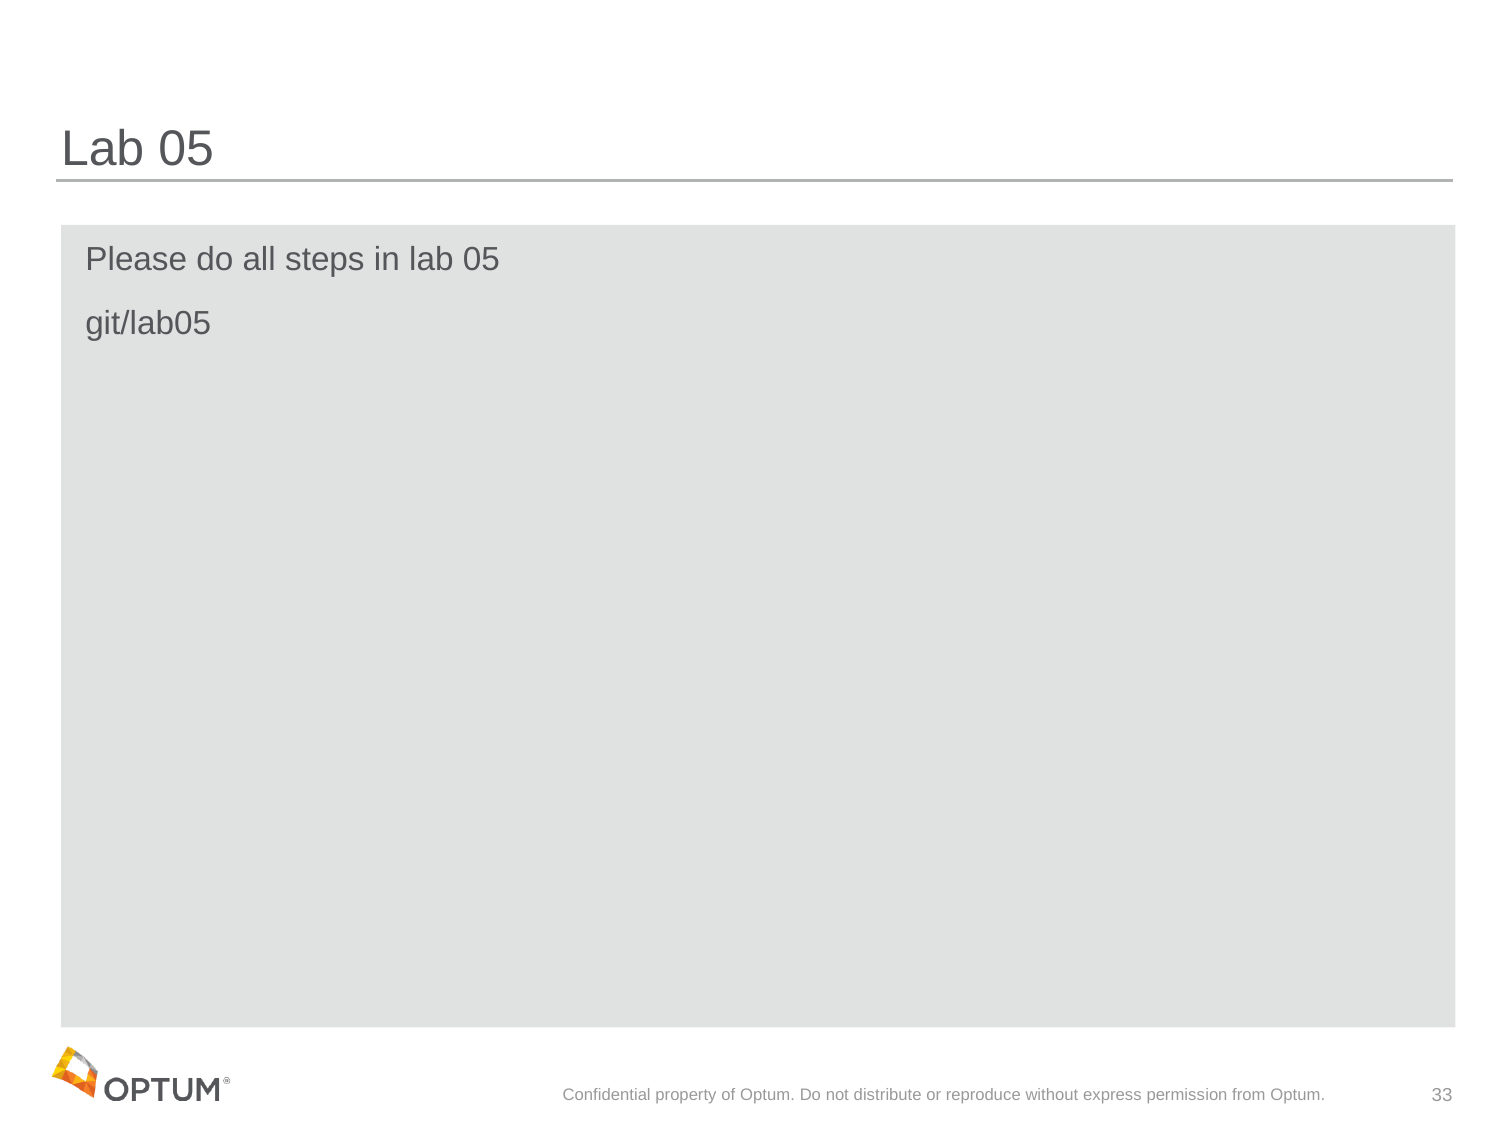

# Lab 05
 Please do all steps in lab 05
 git/lab05

Confidential property of Optum. Do not distribute or reproduce without express permission from Optum.
33